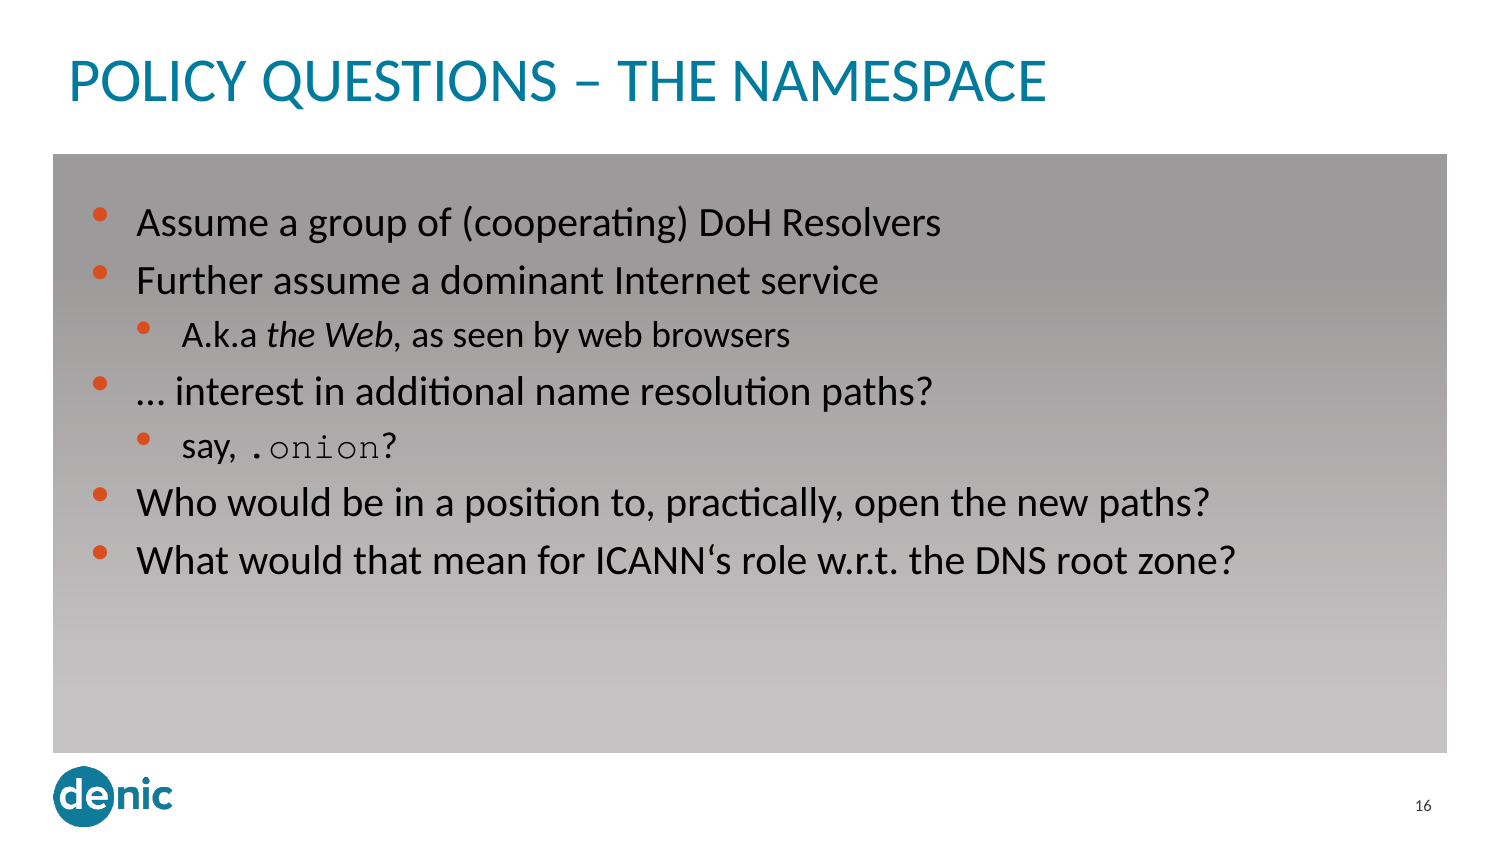

# Policy Questions – the namespace

Assume a group of (cooperating) DoH Resolvers
Further assume a dominant Internet service
A.k.a the Web, as seen by web browsers
… interest in additional name resolution paths?
say, .onion?
Who would be in a position to, practically, open the new paths?
What would that mean for ICANN‘s role w.r.t. the DNS root zone?
16